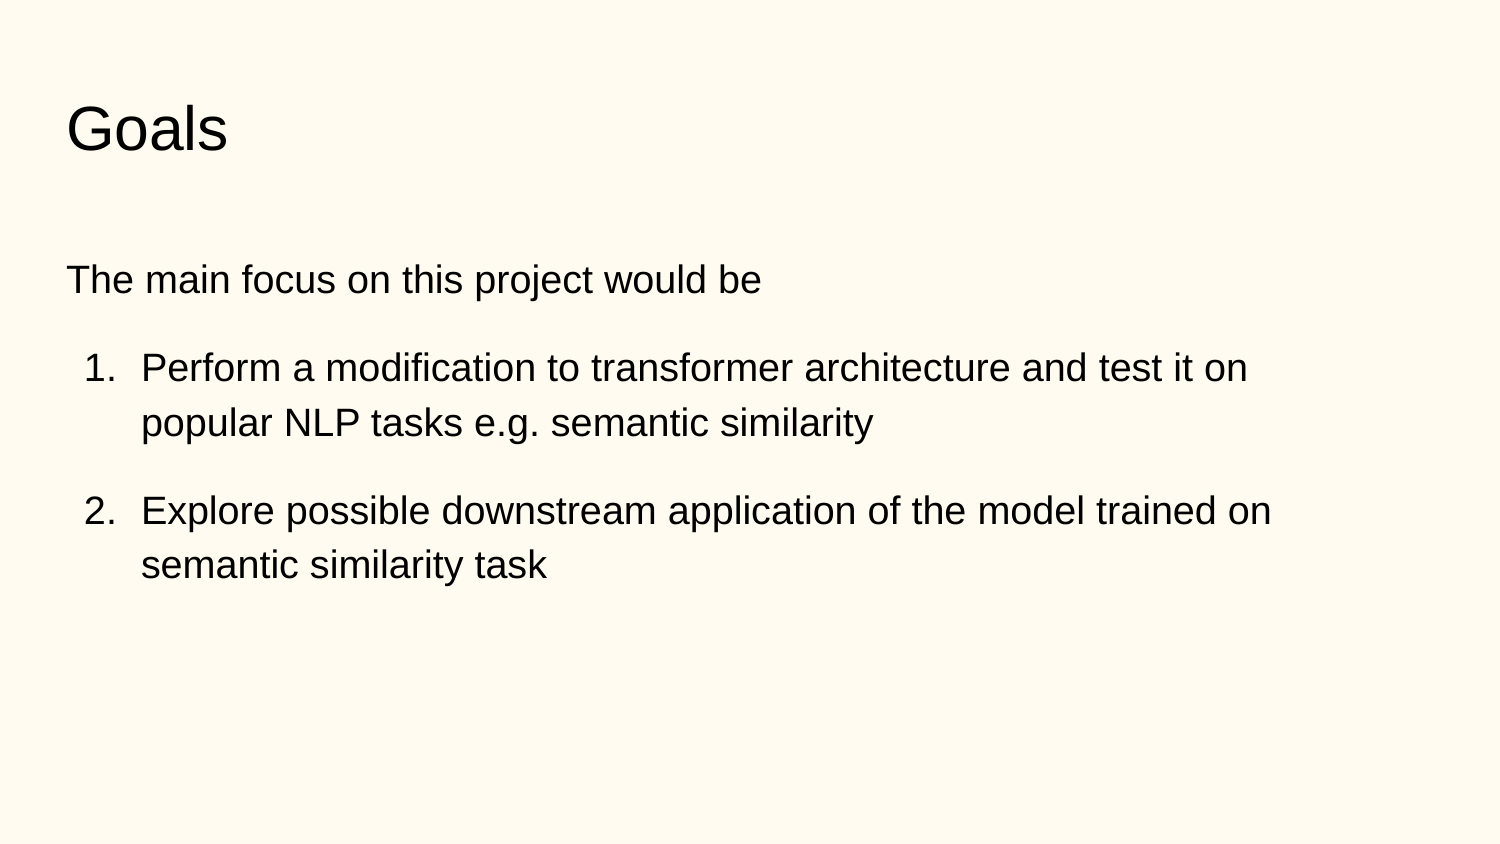

# Goals
The main focus on this project would be
Perform a modification to transformer architecture and test it on popular NLP tasks e.g. semantic similarity
Explore possible downstream application of the model trained on semantic similarity task